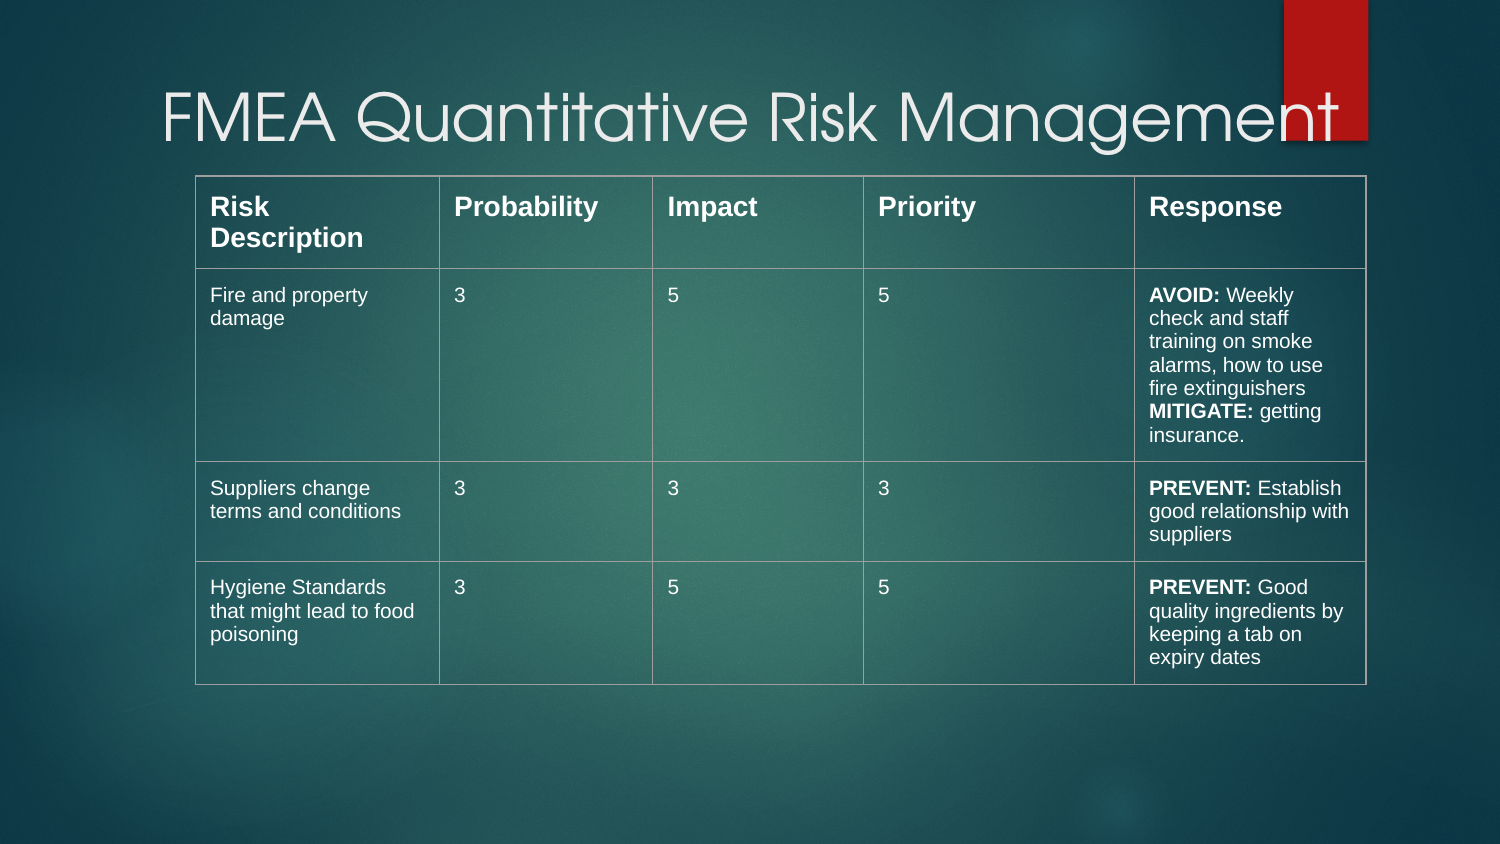

# FMEA Quantitative Risk Management
| Risk Description | Probability | Impact | Priority | Response |
| --- | --- | --- | --- | --- |
| Fire and property damage | 3 | 5 | 5 | AVOID: Weekly check and staff training on smoke alarms, how to use fire extinguishers MITIGATE: getting insurance. |
| Suppliers change terms and conditions | 3 | 3 | 3 | PREVENT: Establish good relationship with suppliers |
| Hygiene Standards that might lead to food poisoning | 3 | 5 | 5 | PREVENT: Good quality ingredients by keeping a tab on expiry dates |